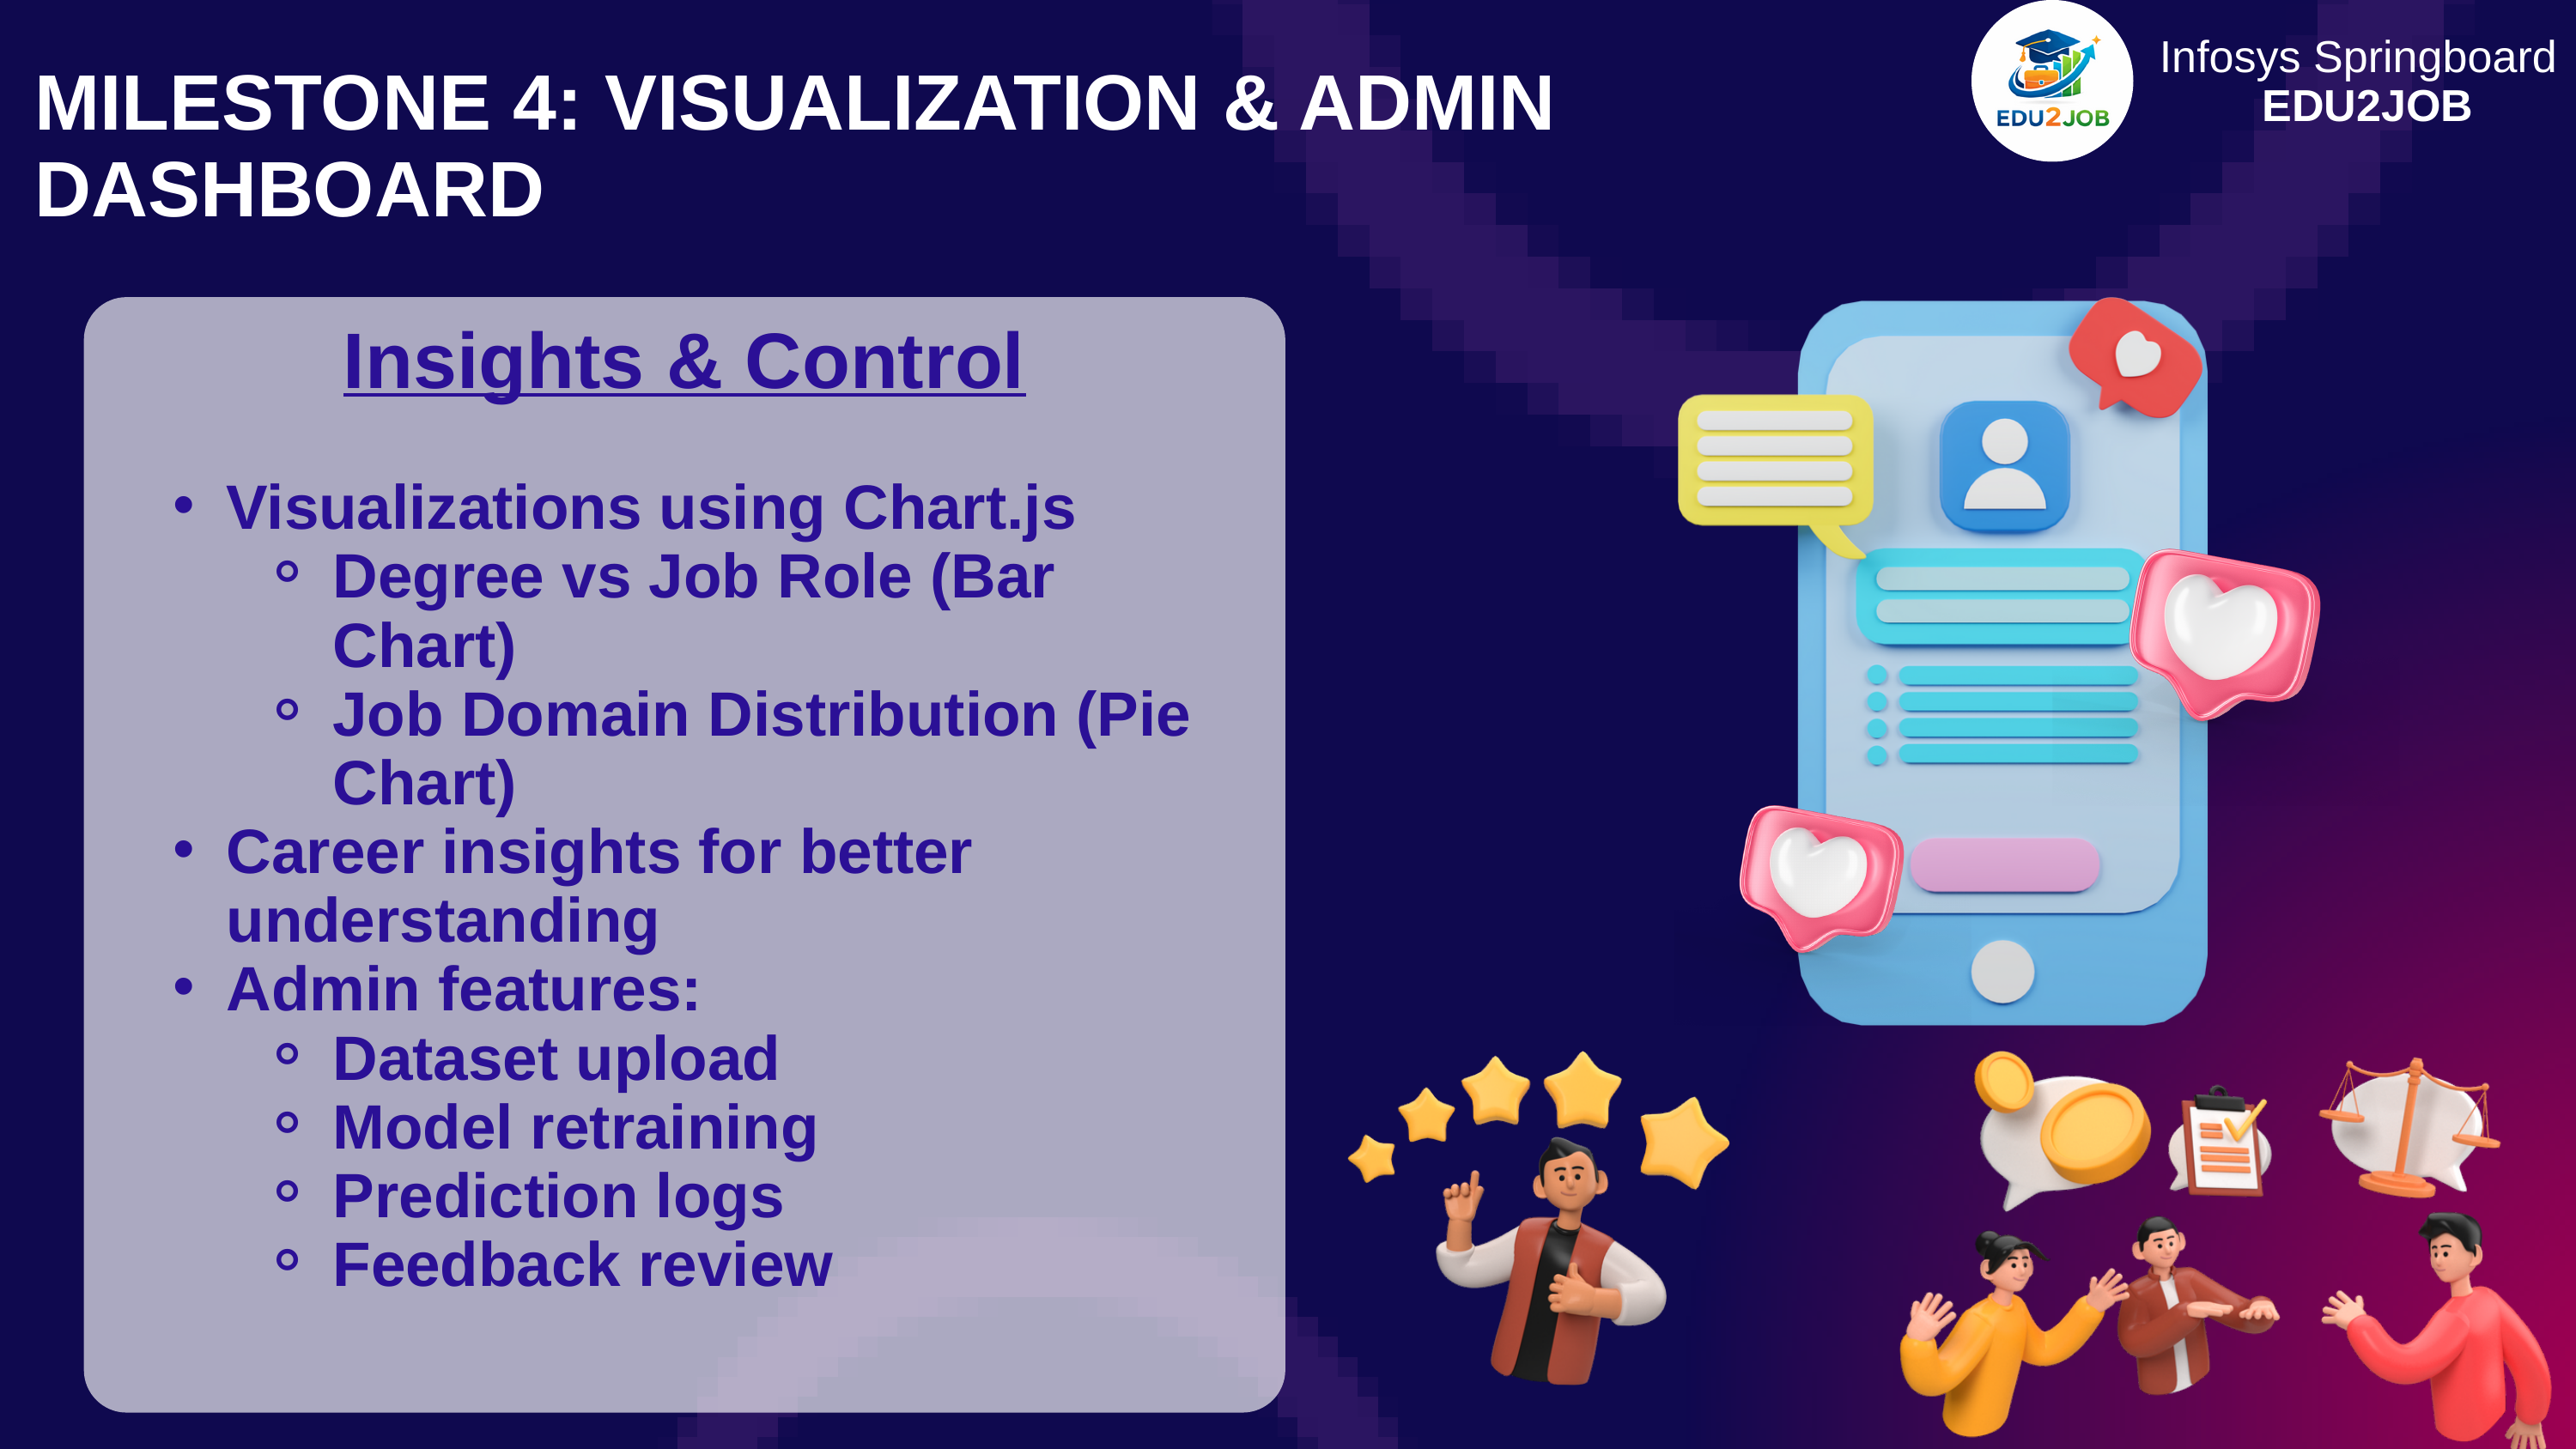

Infosys Springboard
EDU2JOB
MILESTONE 4: VISUALIZATION & ADMIN DASHBOARD

Insights & Control

Visualizations using Chart.js
Degree vs Job Role (Bar Chart)
Job Domain Distribution (Pie Chart)
Career insights for better understanding
Admin features:
Dataset upload
Model retraining
Prediction logs
Feedback review